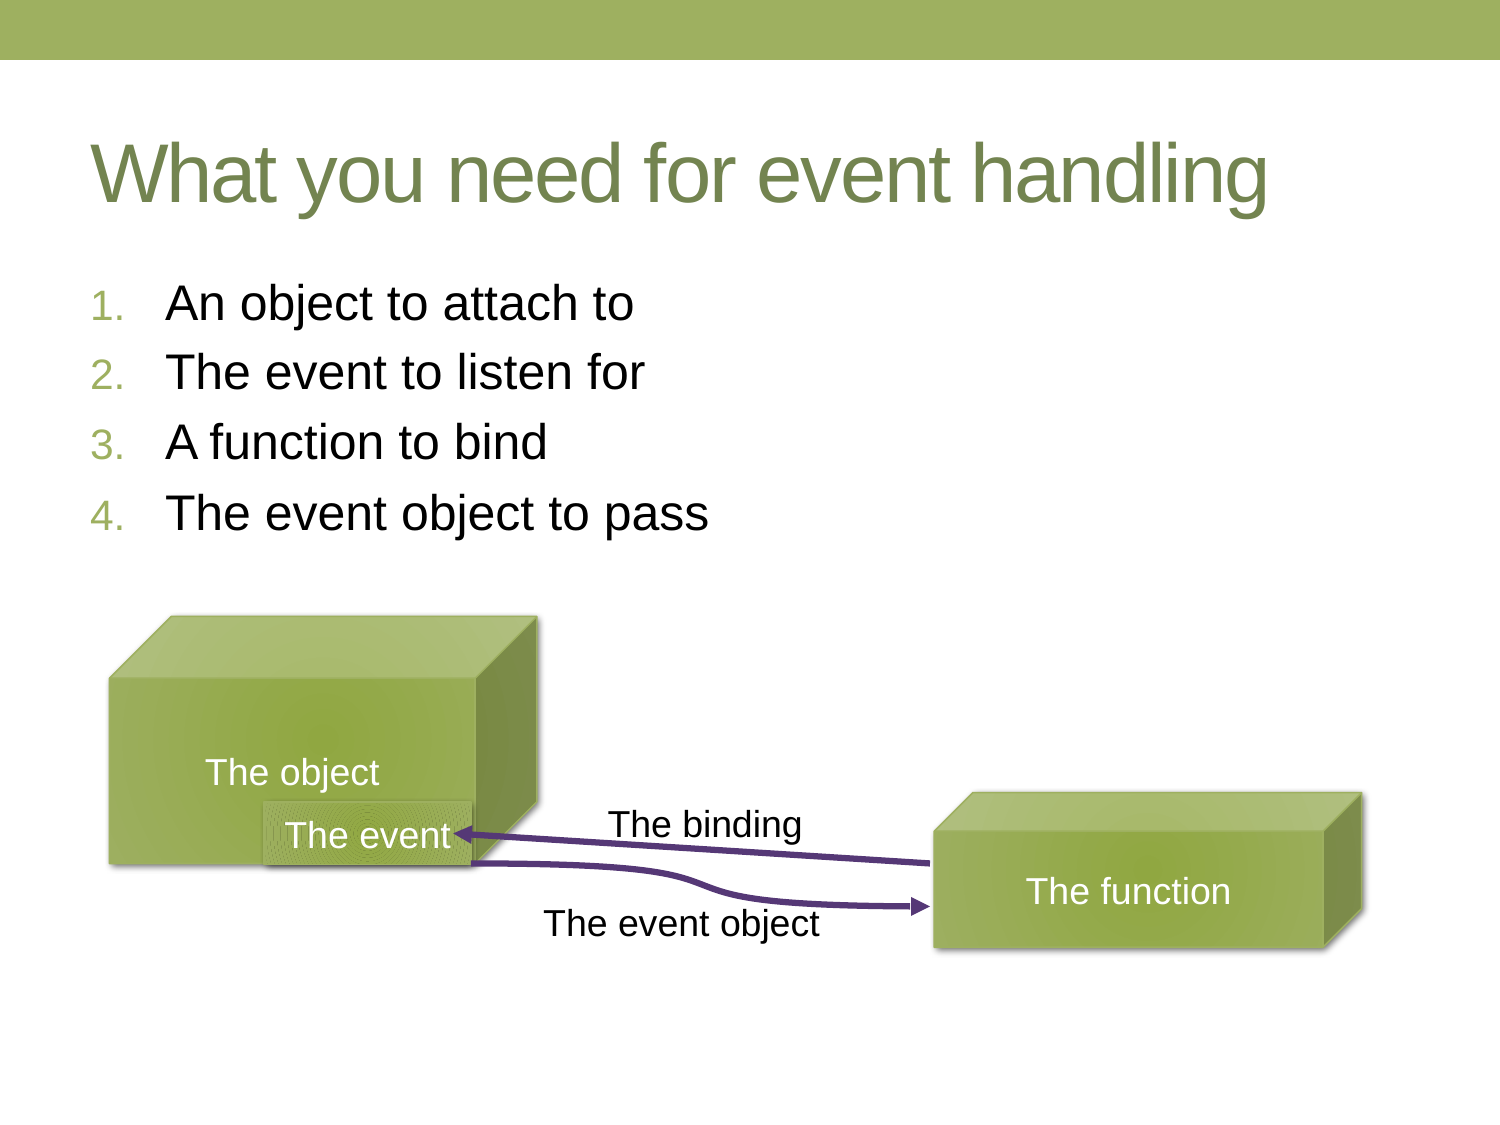

# What you need for event handling
An object to attach to
The event to listen for
A function to bind
The event object to pass
The object
The function
The binding
The event
The event object